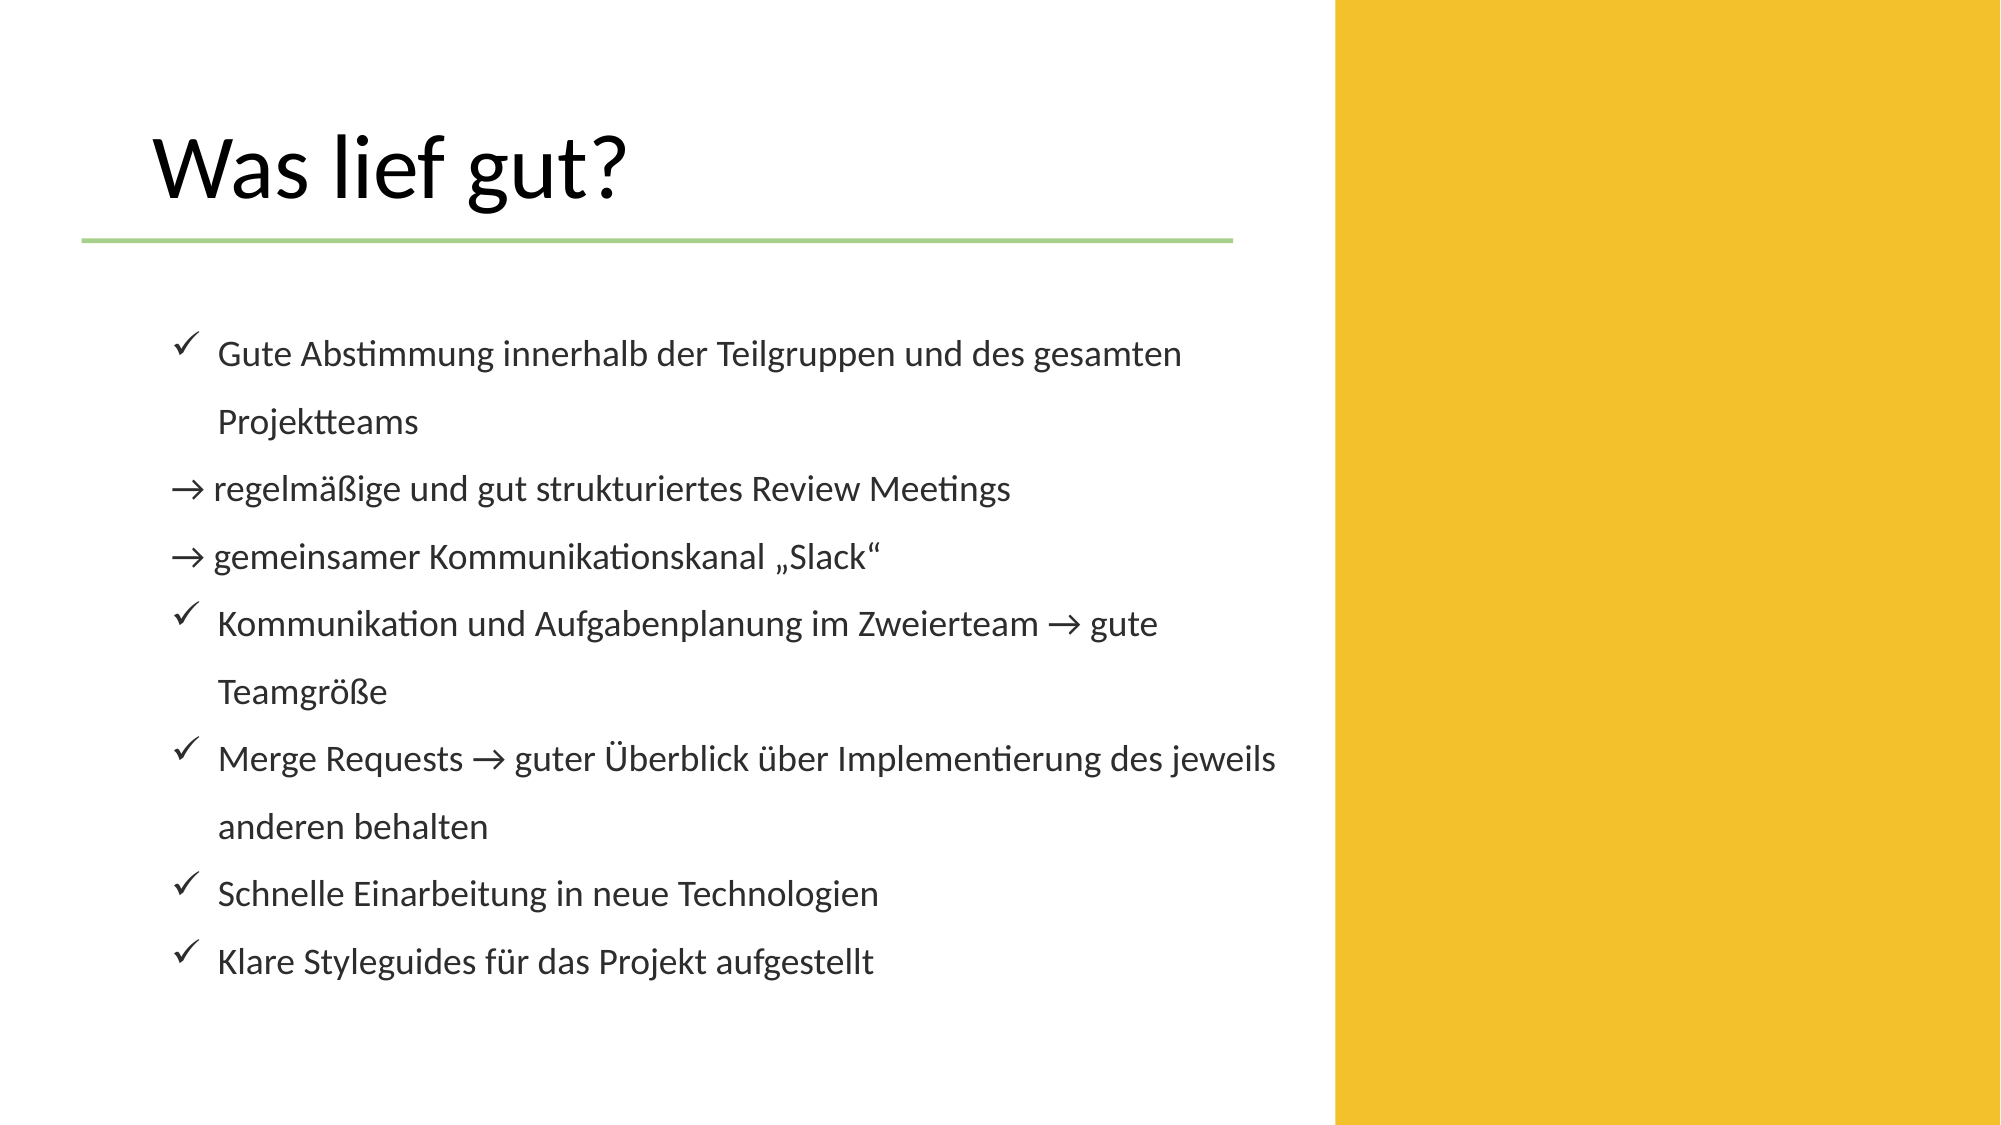

Was lief gut?

Gute Abstimmung innerhalb der Teilgruppen und des gesamten Projektteams
→ regelmäßige und gut strukturiertes Review Meetings
→ gemeinsamer Kommunikationskanal „Slack“
Kommunikation und Aufgabenplanung im Zweierteam → gute Teamgröße
Merge Requests → guter Überblick über Implementierung des jeweils anderen behalten
Schnelle Einarbeitung in neue Technologien
Klare Styleguides für das Projekt aufgestellt